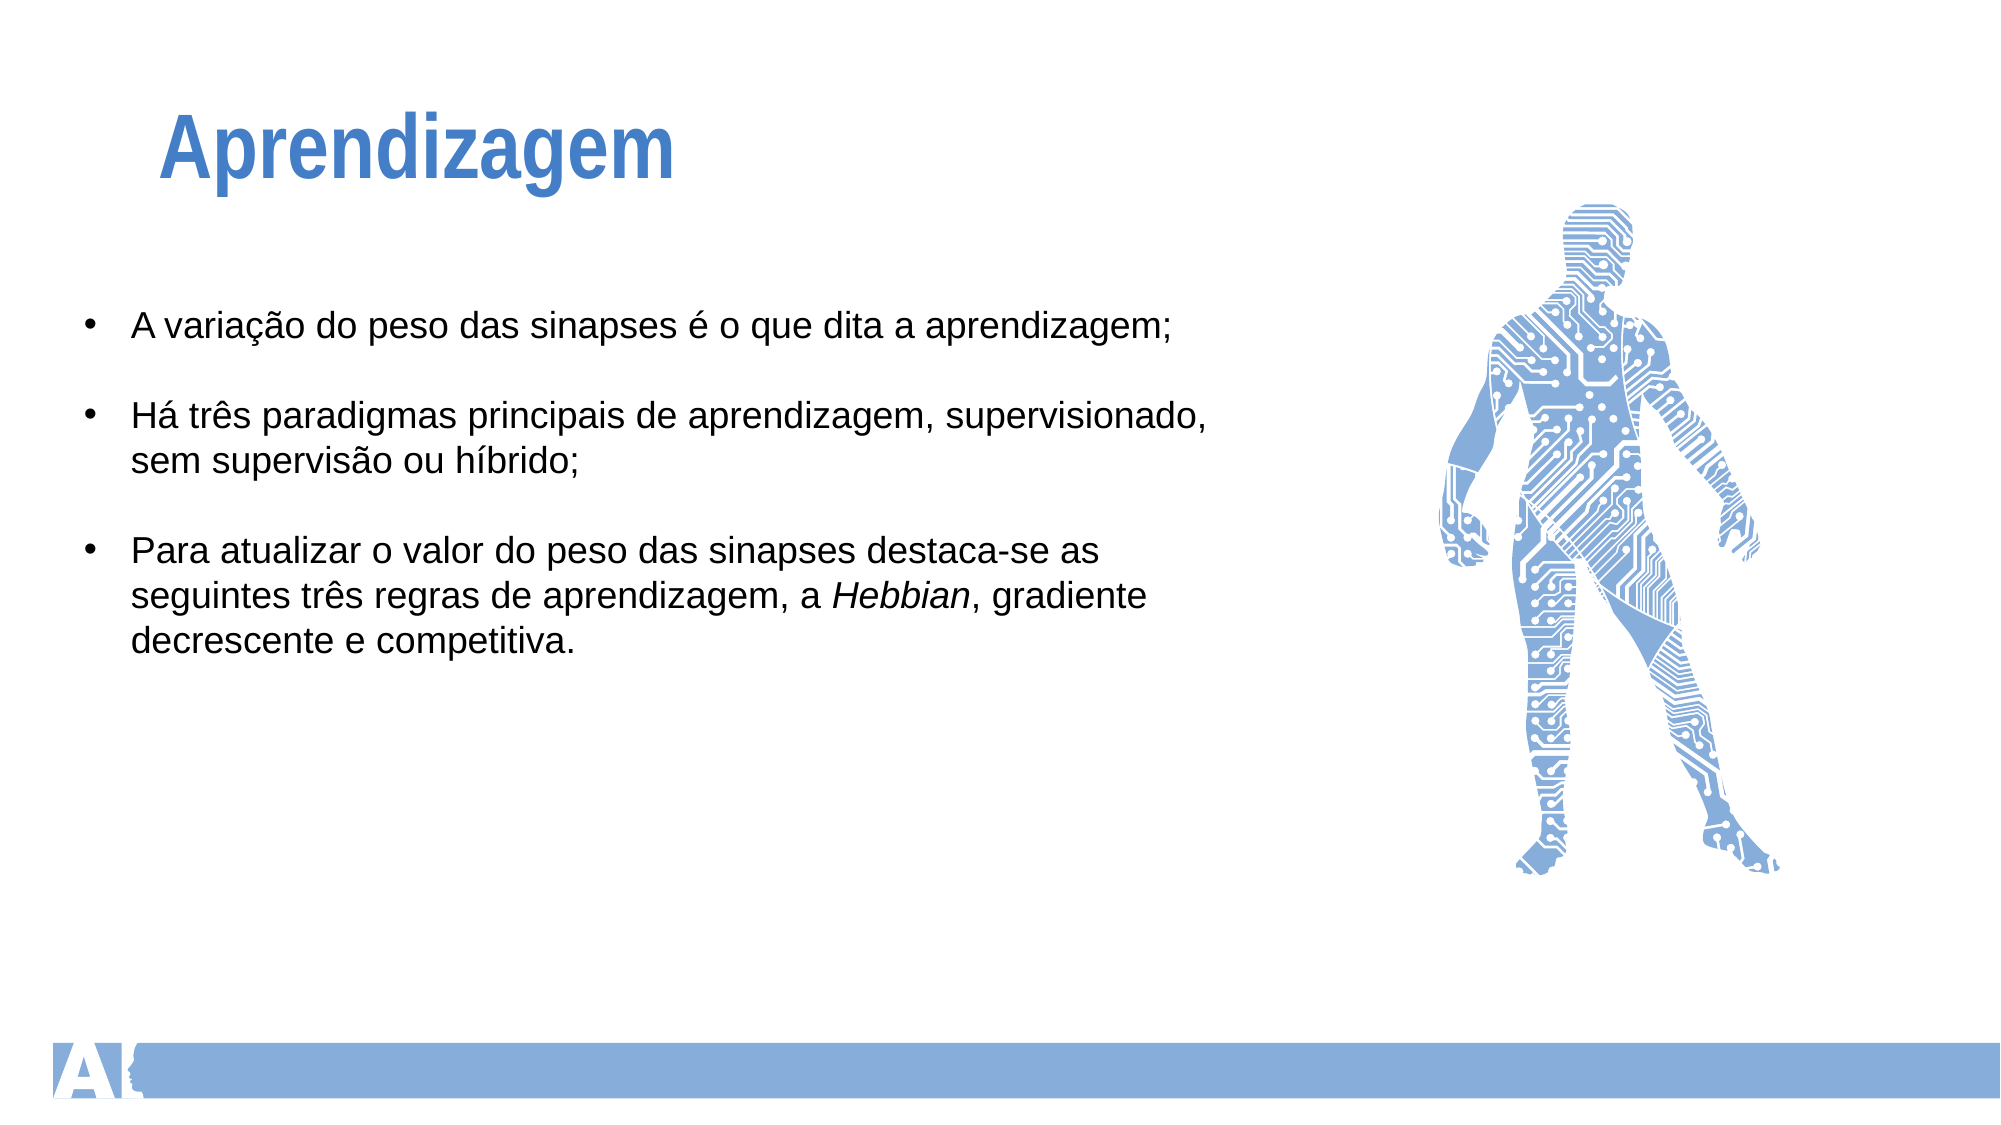

Aprendizagem

A variação do peso das sinapses é o que dita a aprendizagem;

Há três paradigmas principais de aprendizagem, supervisionado, sem supervisão ou híbrido;

Para atualizar o valor do peso das sinapses destaca-se as seguintes três regras de aprendizagem, a Hebbian, gradiente decrescente e competitiva.